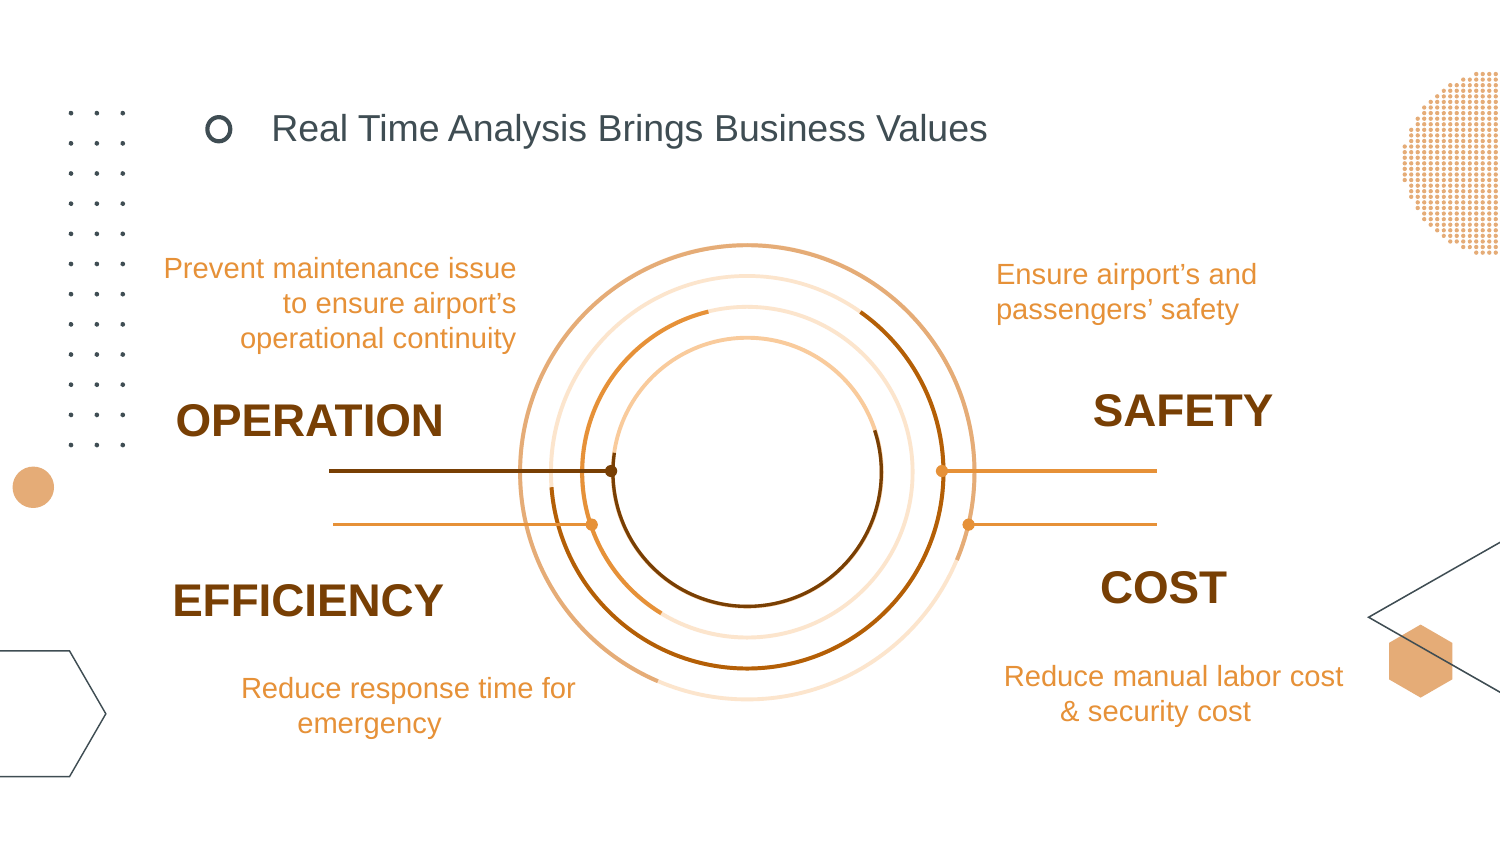

Real Time Analysis Brings Business Values

Ensure airport’s and
passengers’ safety
Prevent maintenance issue to ensure airport’s operational continuity

SAFETY
OPERATION
COST
EFFICIENCY
Reduce manual labor cost & security cost
Reduce response time for emergency